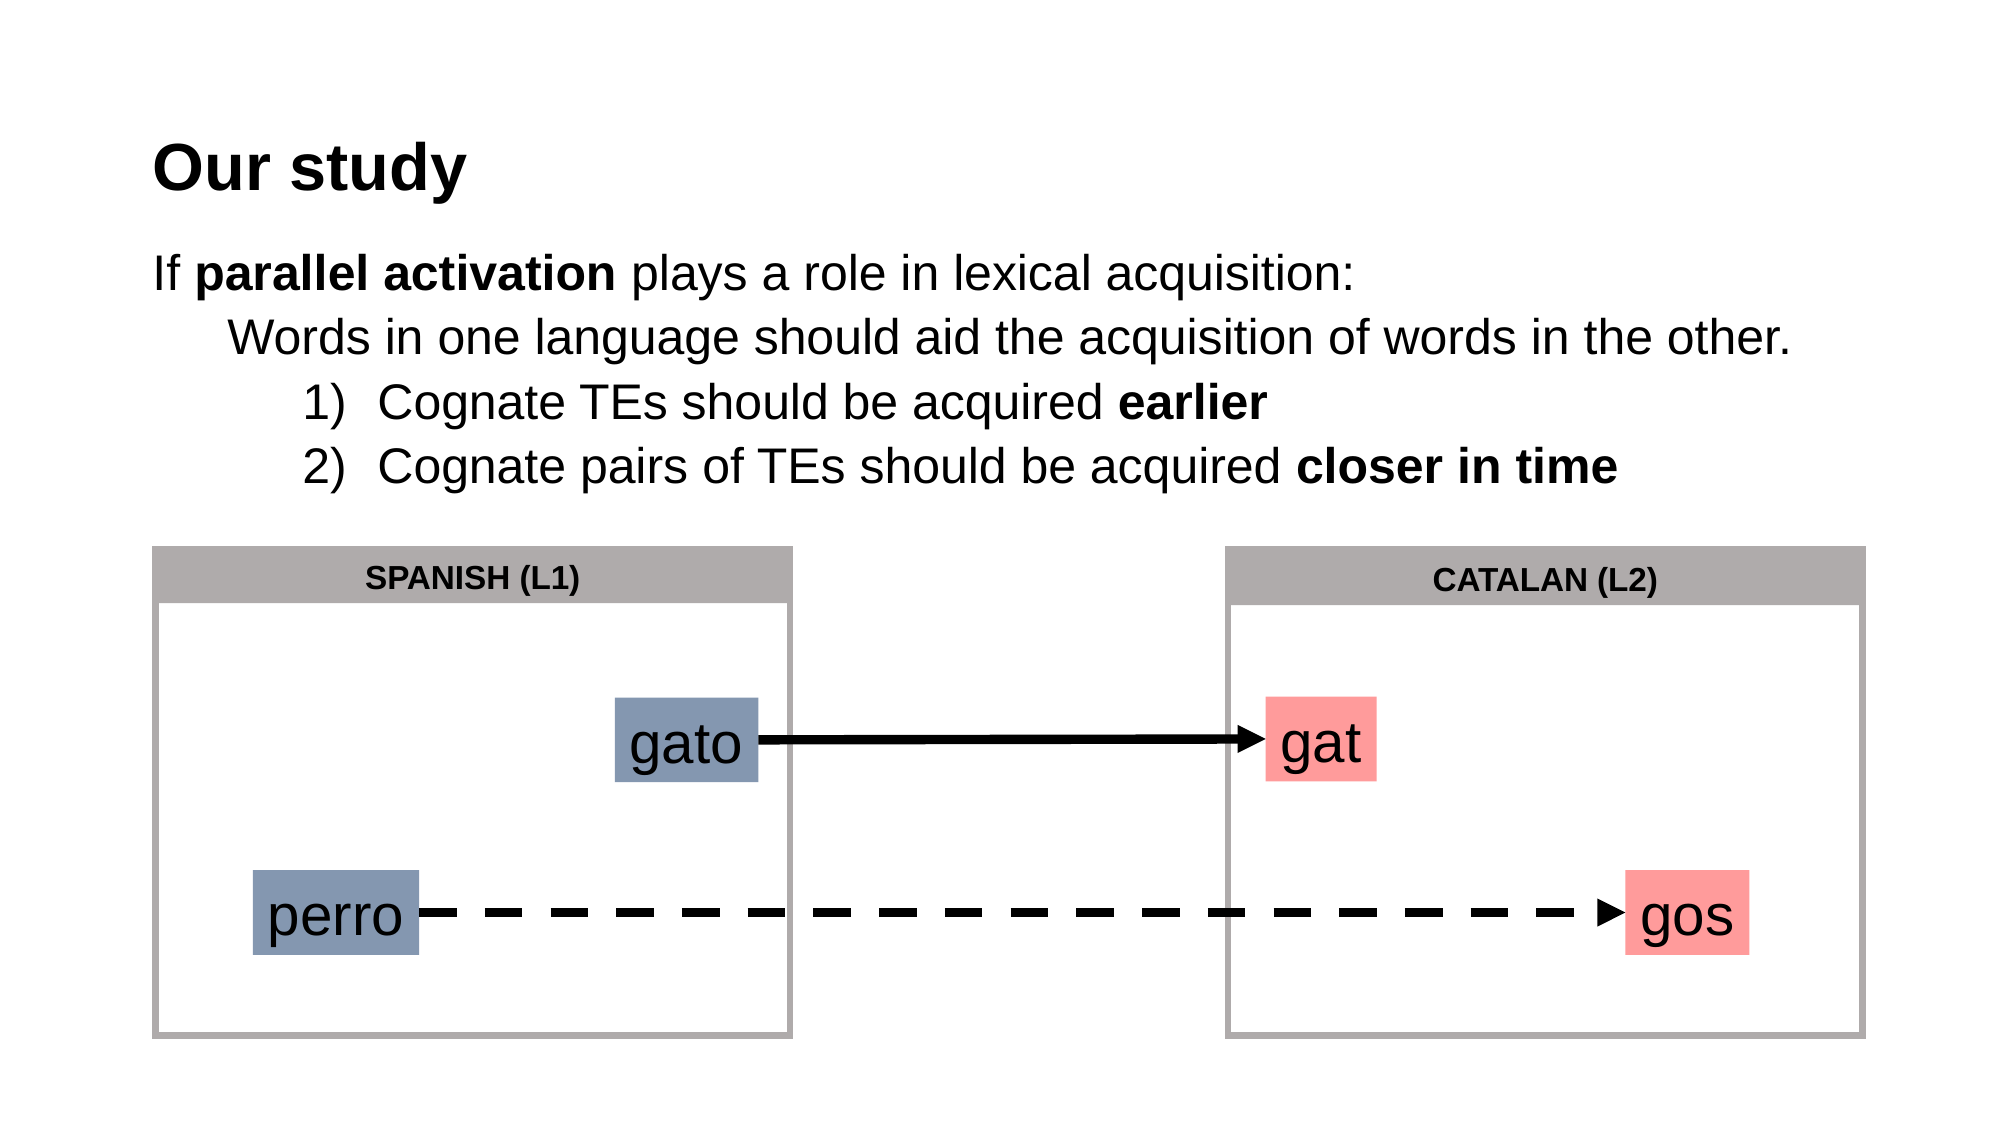

# Our study
If parallel activation plays a role in lexical acquisition:
Words in one language should aid the acquisition of words in the other.
Cognate TEs should be acquired earlier
Cognate pairs of TEs should be acquired closer in time
SPANISH (L1)

CATALAN (L2)
gat
gato
gos
perro